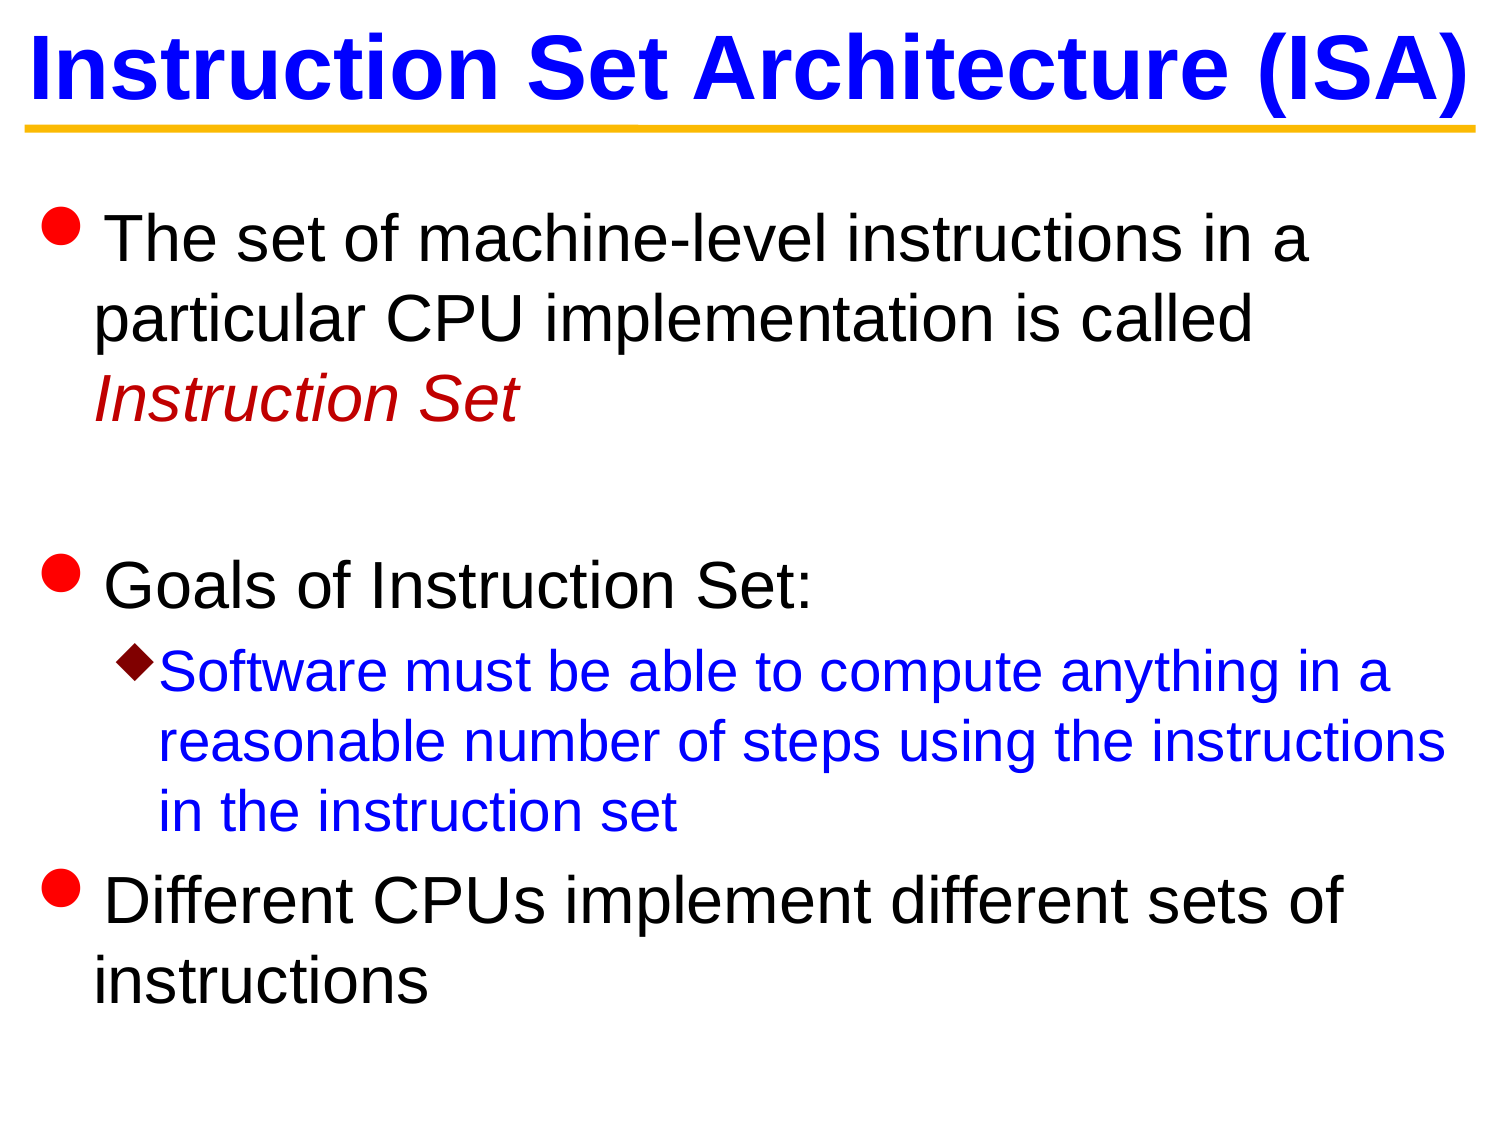

# Instruction Set Architecture (ISA)
The set of machine-level instructions in a particular CPU implementation is called Instruction Set

Goals of Instruction Set:
Software must be able to compute anything in a reasonable number of steps using the instructions in the instruction set
Different CPUs implement different sets of instructions